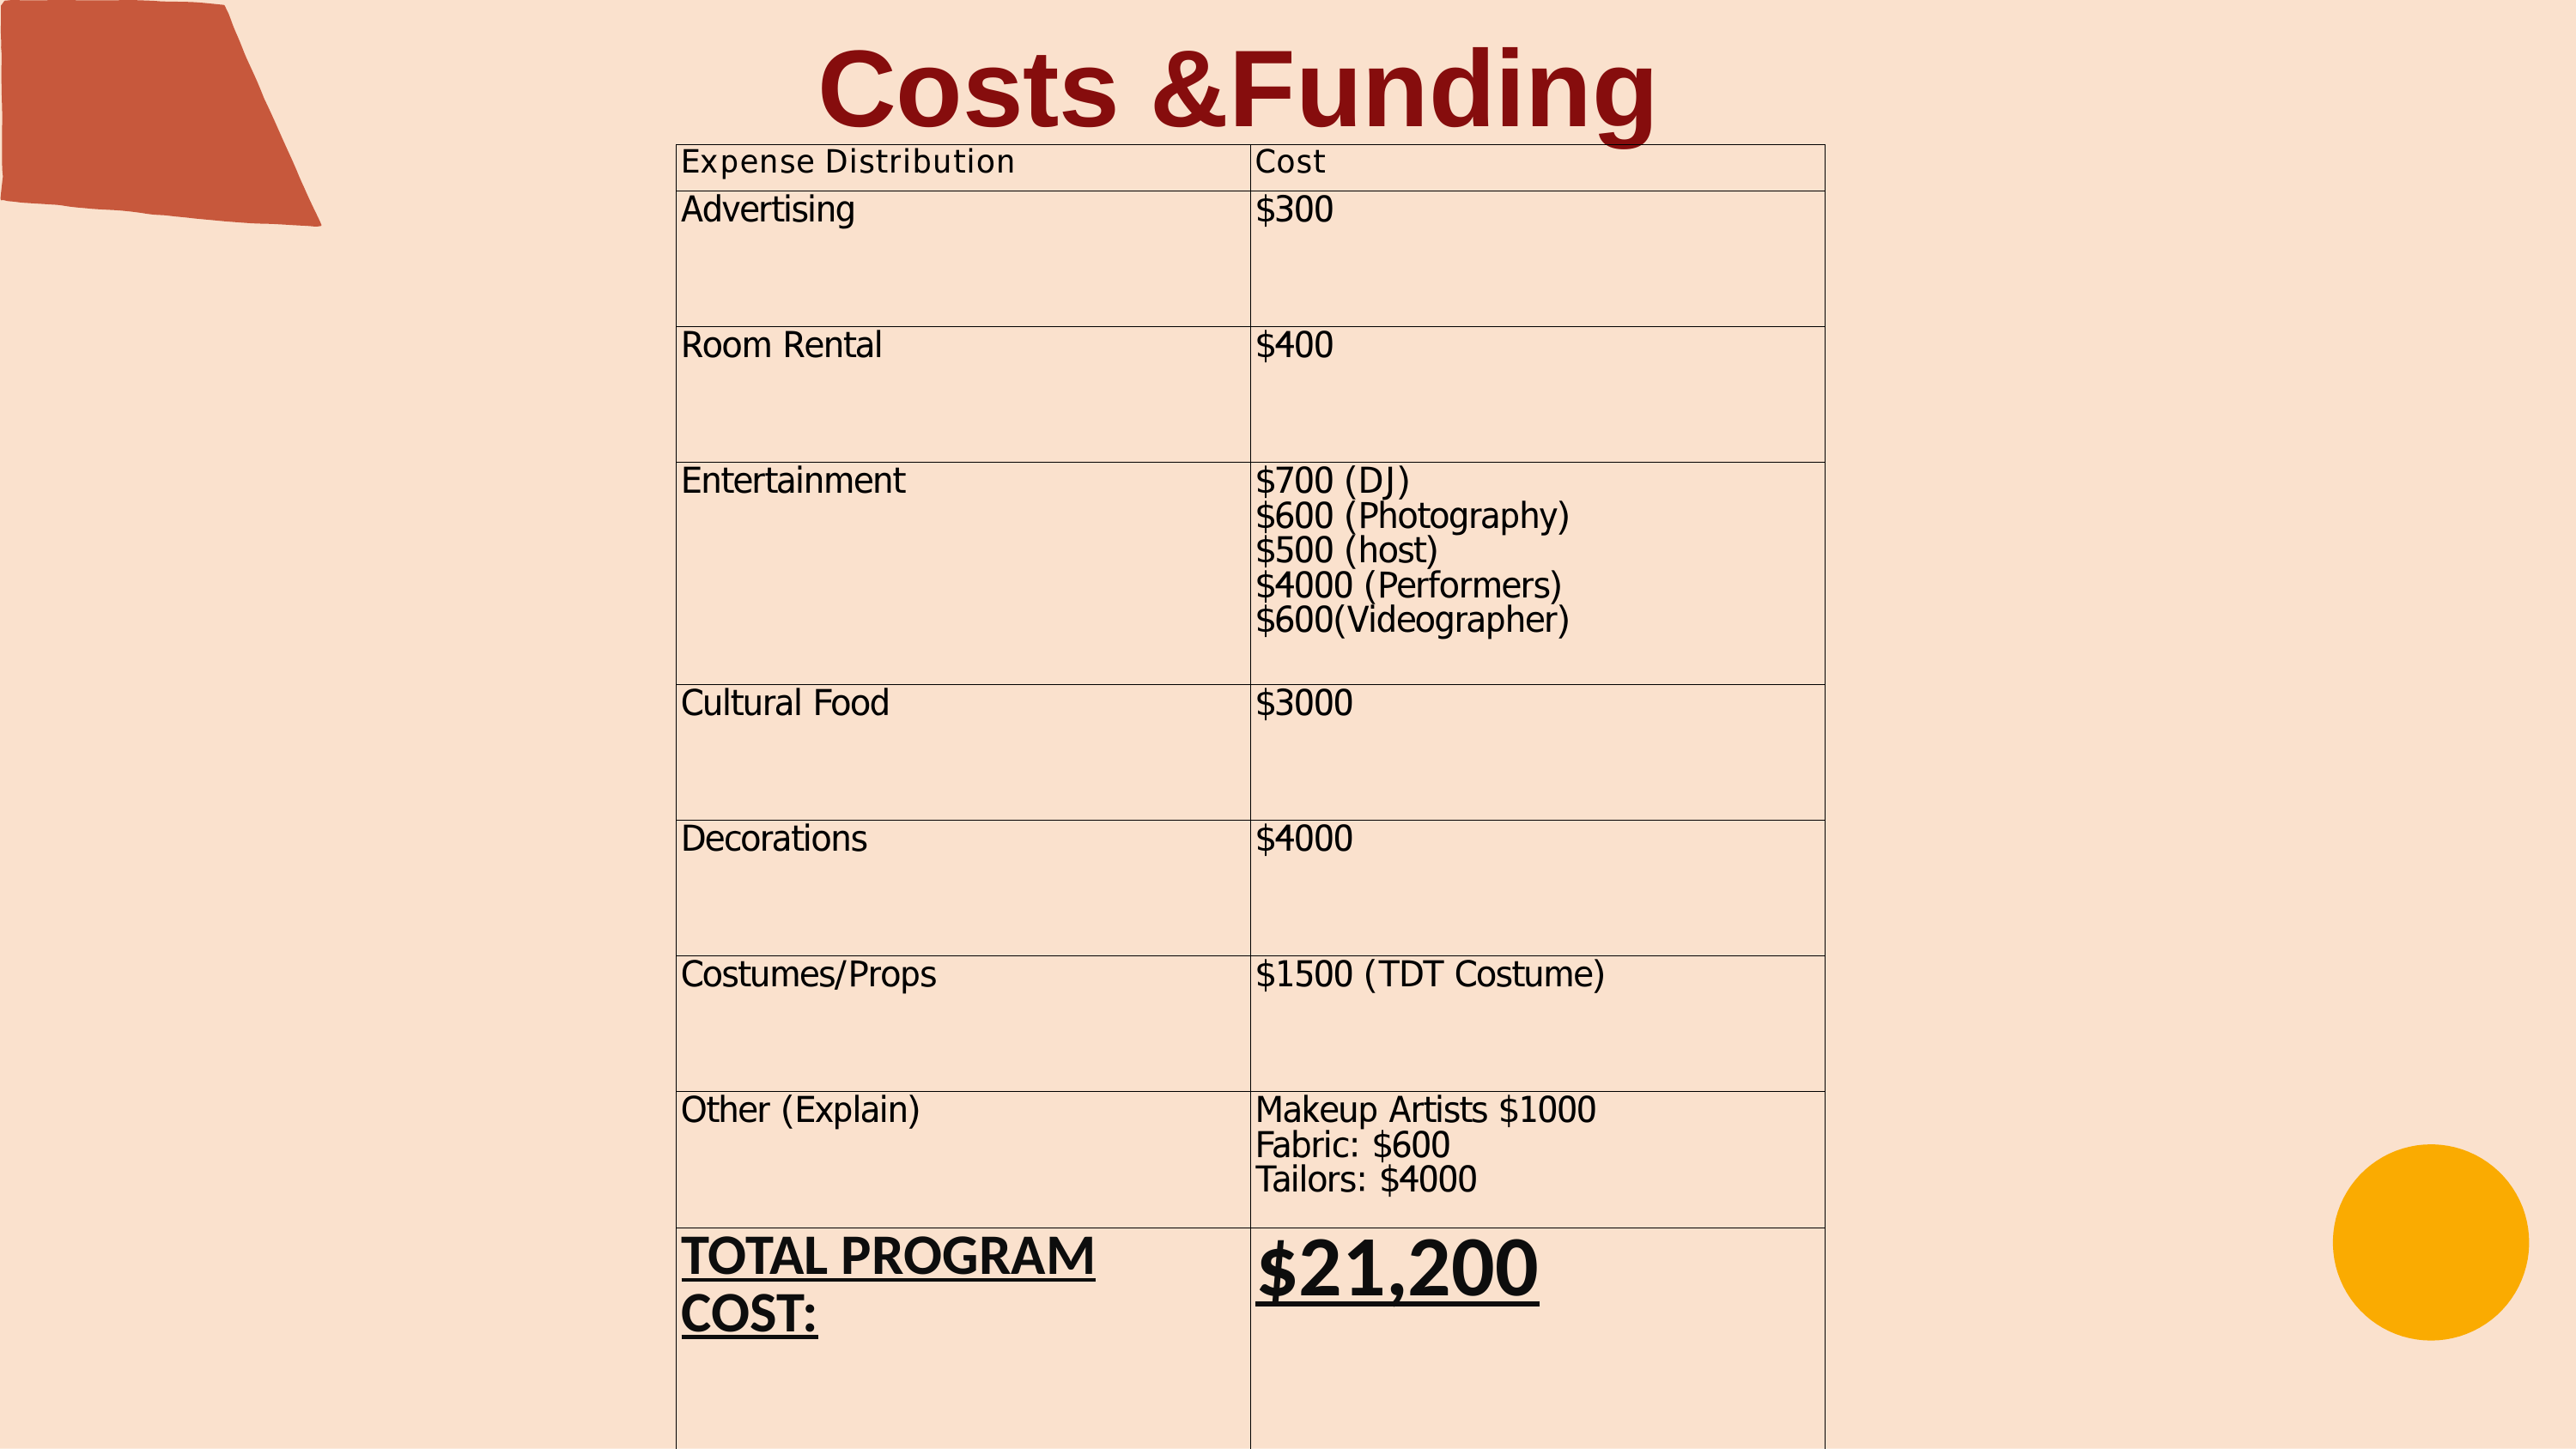

# Costs &Funding
| Expense Distribution | Cost |
| --- | --- |
| Advertising | $300 |
| Room Rental | $400 |
| Entertainment | $700 (DJ) $600 (Photography) $500 (host) $4000 (Performers) $600(Videographer) |
| Cultural Food | $3000 |
| Decorations | $4000 |
| Costumes/Props | $1500 (TDT Costume) |
| Other (Explain) | Makeup Artists $1000 Fabric: $600 Tailors: $4000 |
| TOTAL PROGRAM COST: | $21,200 |